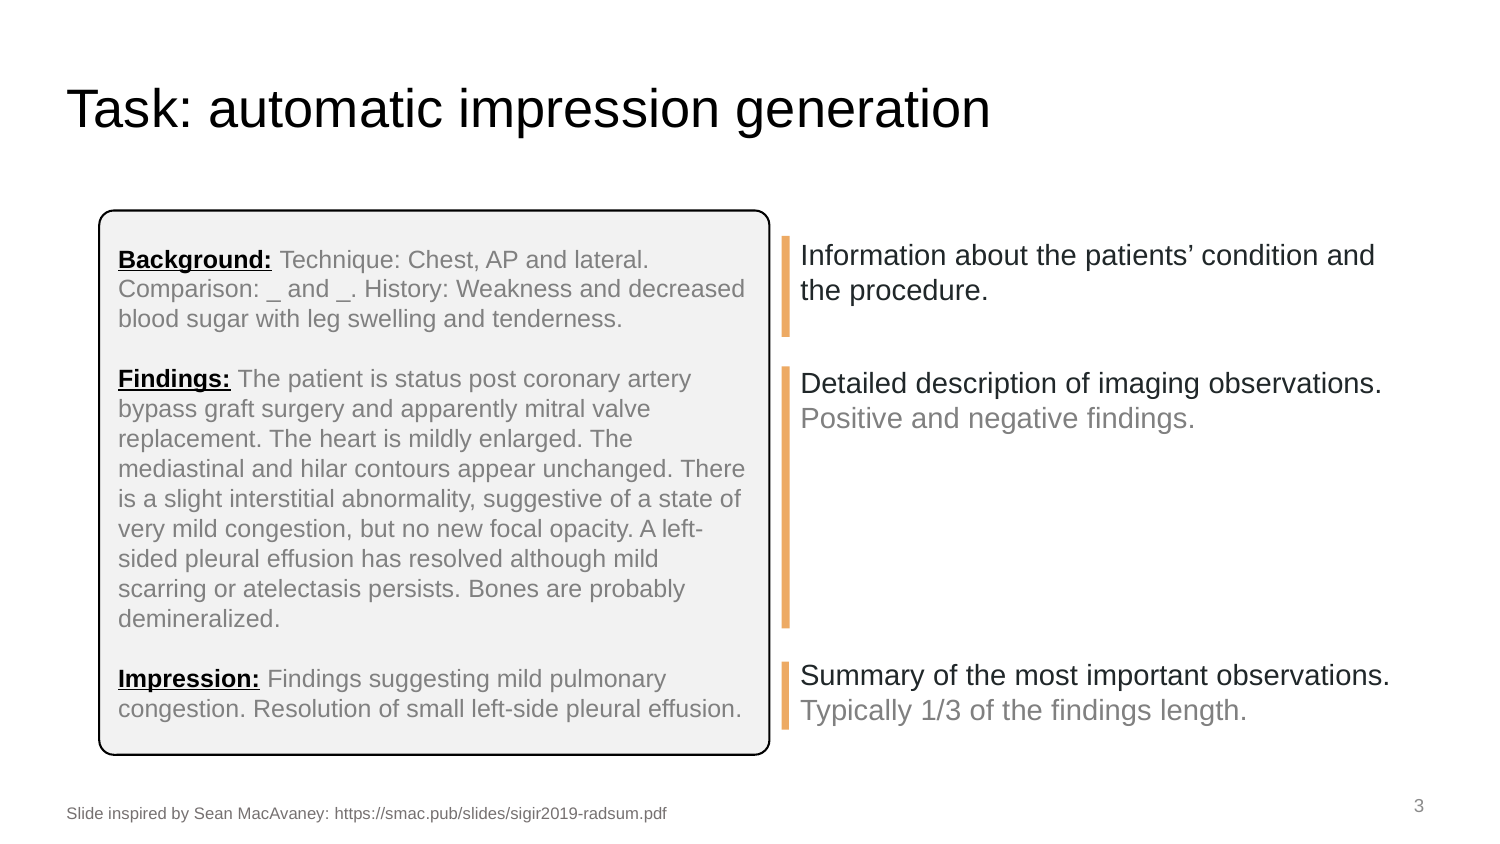

# Task: automatic impression generation
Background: Technique: Chest, AP and lateral. Comparison: _ and _. History: Weakness and decreased blood sugar with leg swelling and tenderness.

Findings: The patient is status post coronary artery bypass graft surgery and apparently mitral valve replacement. The heart is mildly enlarged. The mediastinal and hilar contours appear unchanged. There is a slight interstitial abnormality, suggestive of a state of very mild congestion, but no new focal opacity. A left-sided pleural effusion has resolved although mild scarring or atelectasis persists. Bones are probably demineralized.

Impression: Findings suggesting mild pulmonary congestion. Resolution of small left-side pleural effusion.

Information about the patients’ condition and the procedure.
Detailed description of imaging observations. Positive and negative findings.

Summary of the most important observations.
Typically 1/3 of the findings length.

3
Slide inspired by Sean MacAvaney: https://smac.pub/slides/sigir2019-radsum.pdf